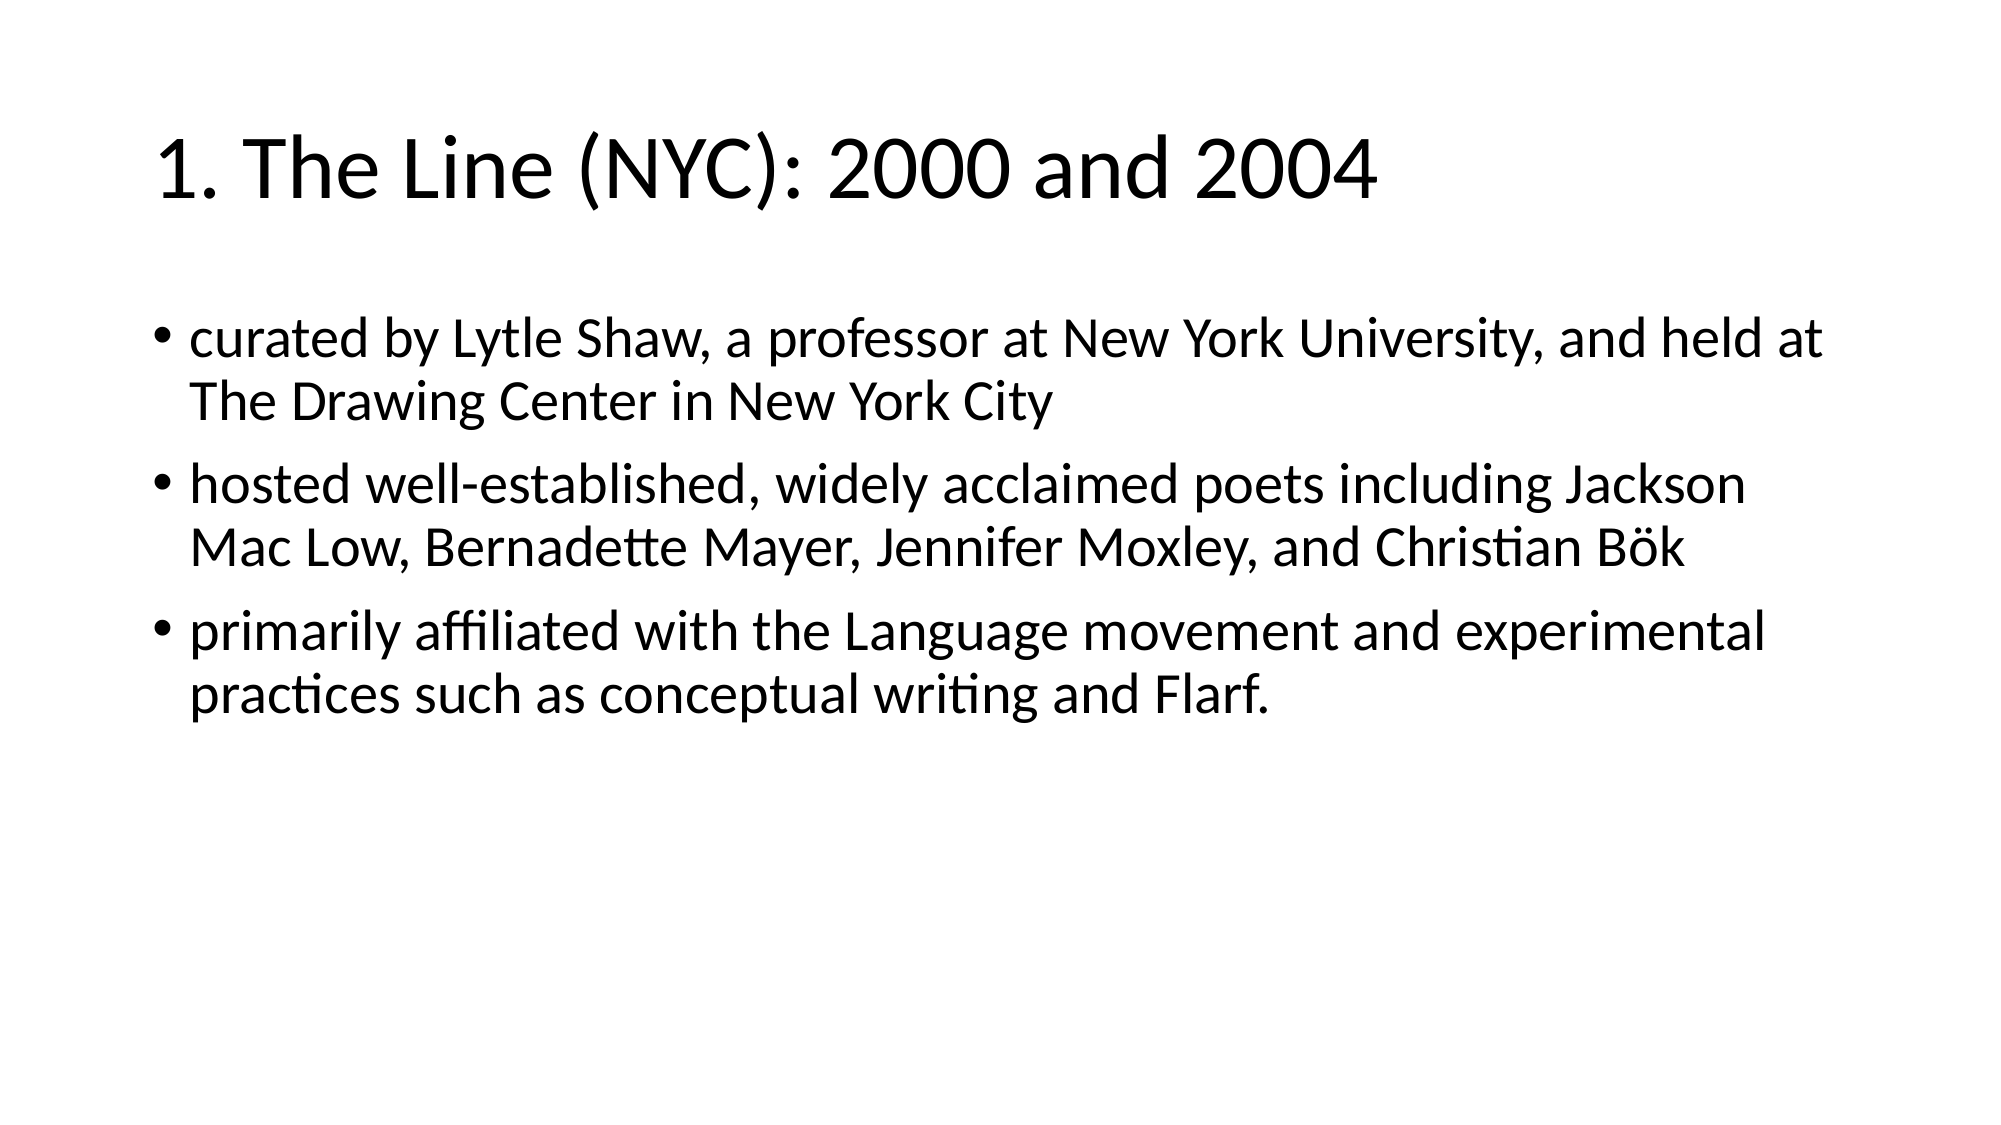

# 1. The Line (NYC): 2000 and 2004
curated by Lytle Shaw, a professor at New York University, and held at The Drawing Center in New York City
hosted well-established, widely acclaimed poets including Jackson Mac Low, Bernadette Mayer, Jennifer Moxley, and Christian Bök
primarily affiliated with the Language movement and experimental practices such as conceptual writing and Flarf.